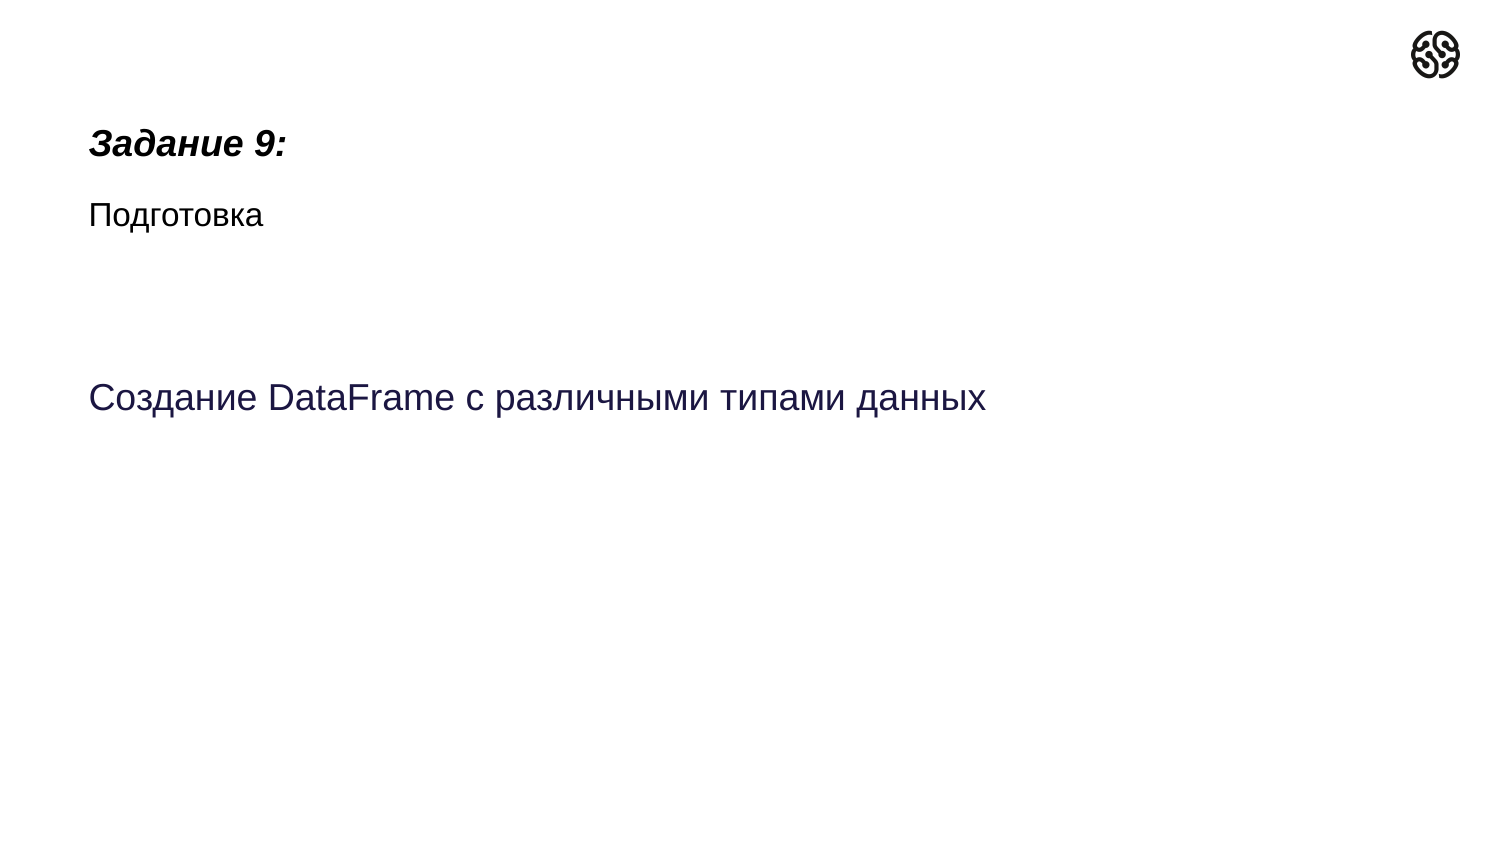

Задание 9:
Подготовка

Создание DataFrame с различными типами данных